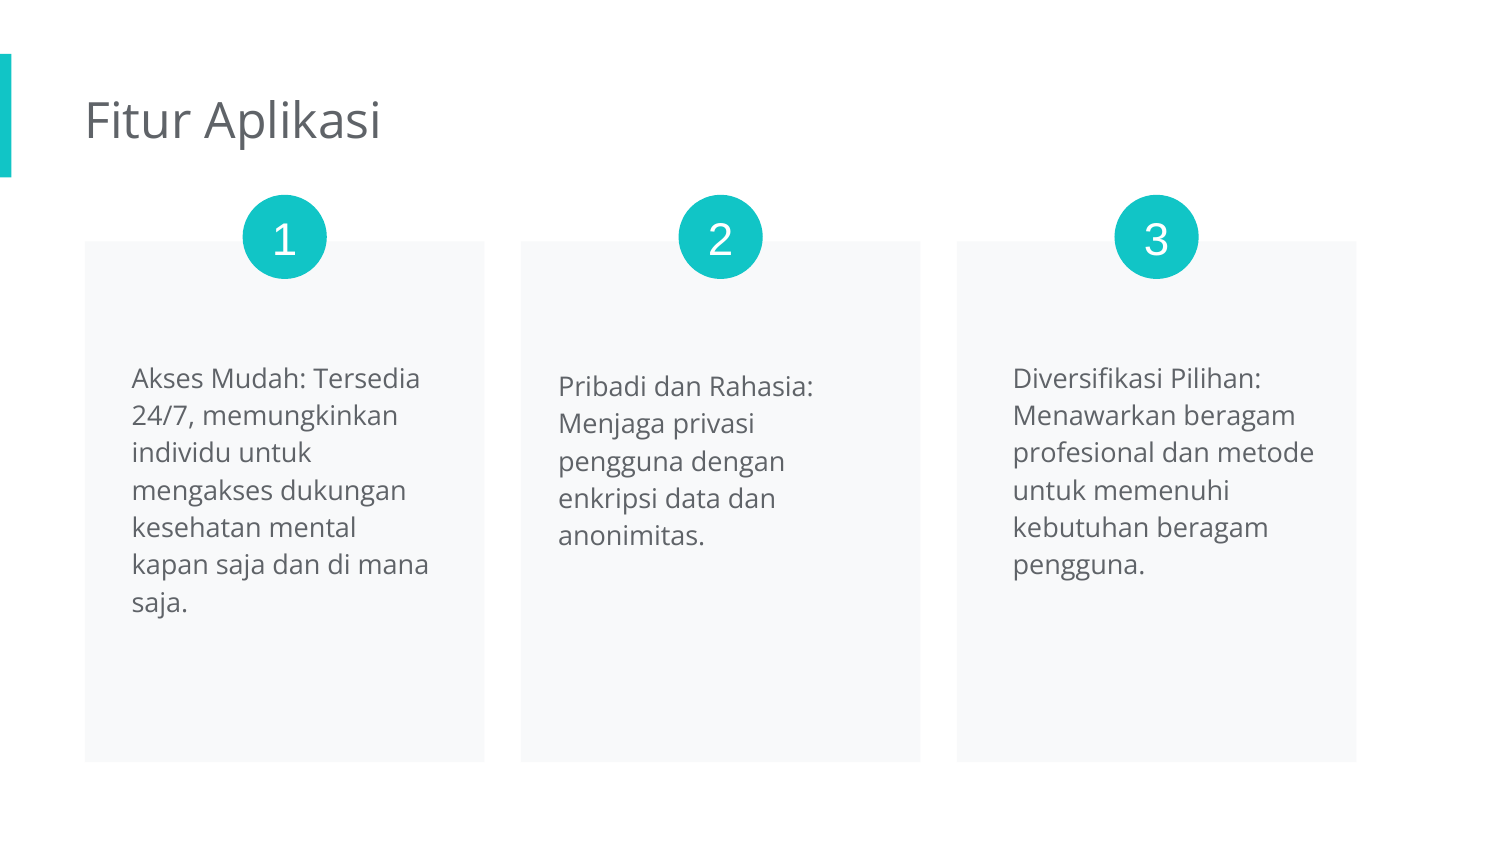

Fitur Aplikasi
1
2
3

Akses Mudah: Tersedia 24/7, memungkinkan individu untuk mengakses dukungan kesehatan mental kapan saja dan di mana saja.
Diversifikasi Pilihan: Menawarkan beragam profesional dan metode untuk memenuhi kebutuhan beragam pengguna.
Pribadi dan Rahasia: Menjaga privasi pengguna dengan enkripsi data dan anonimitas.